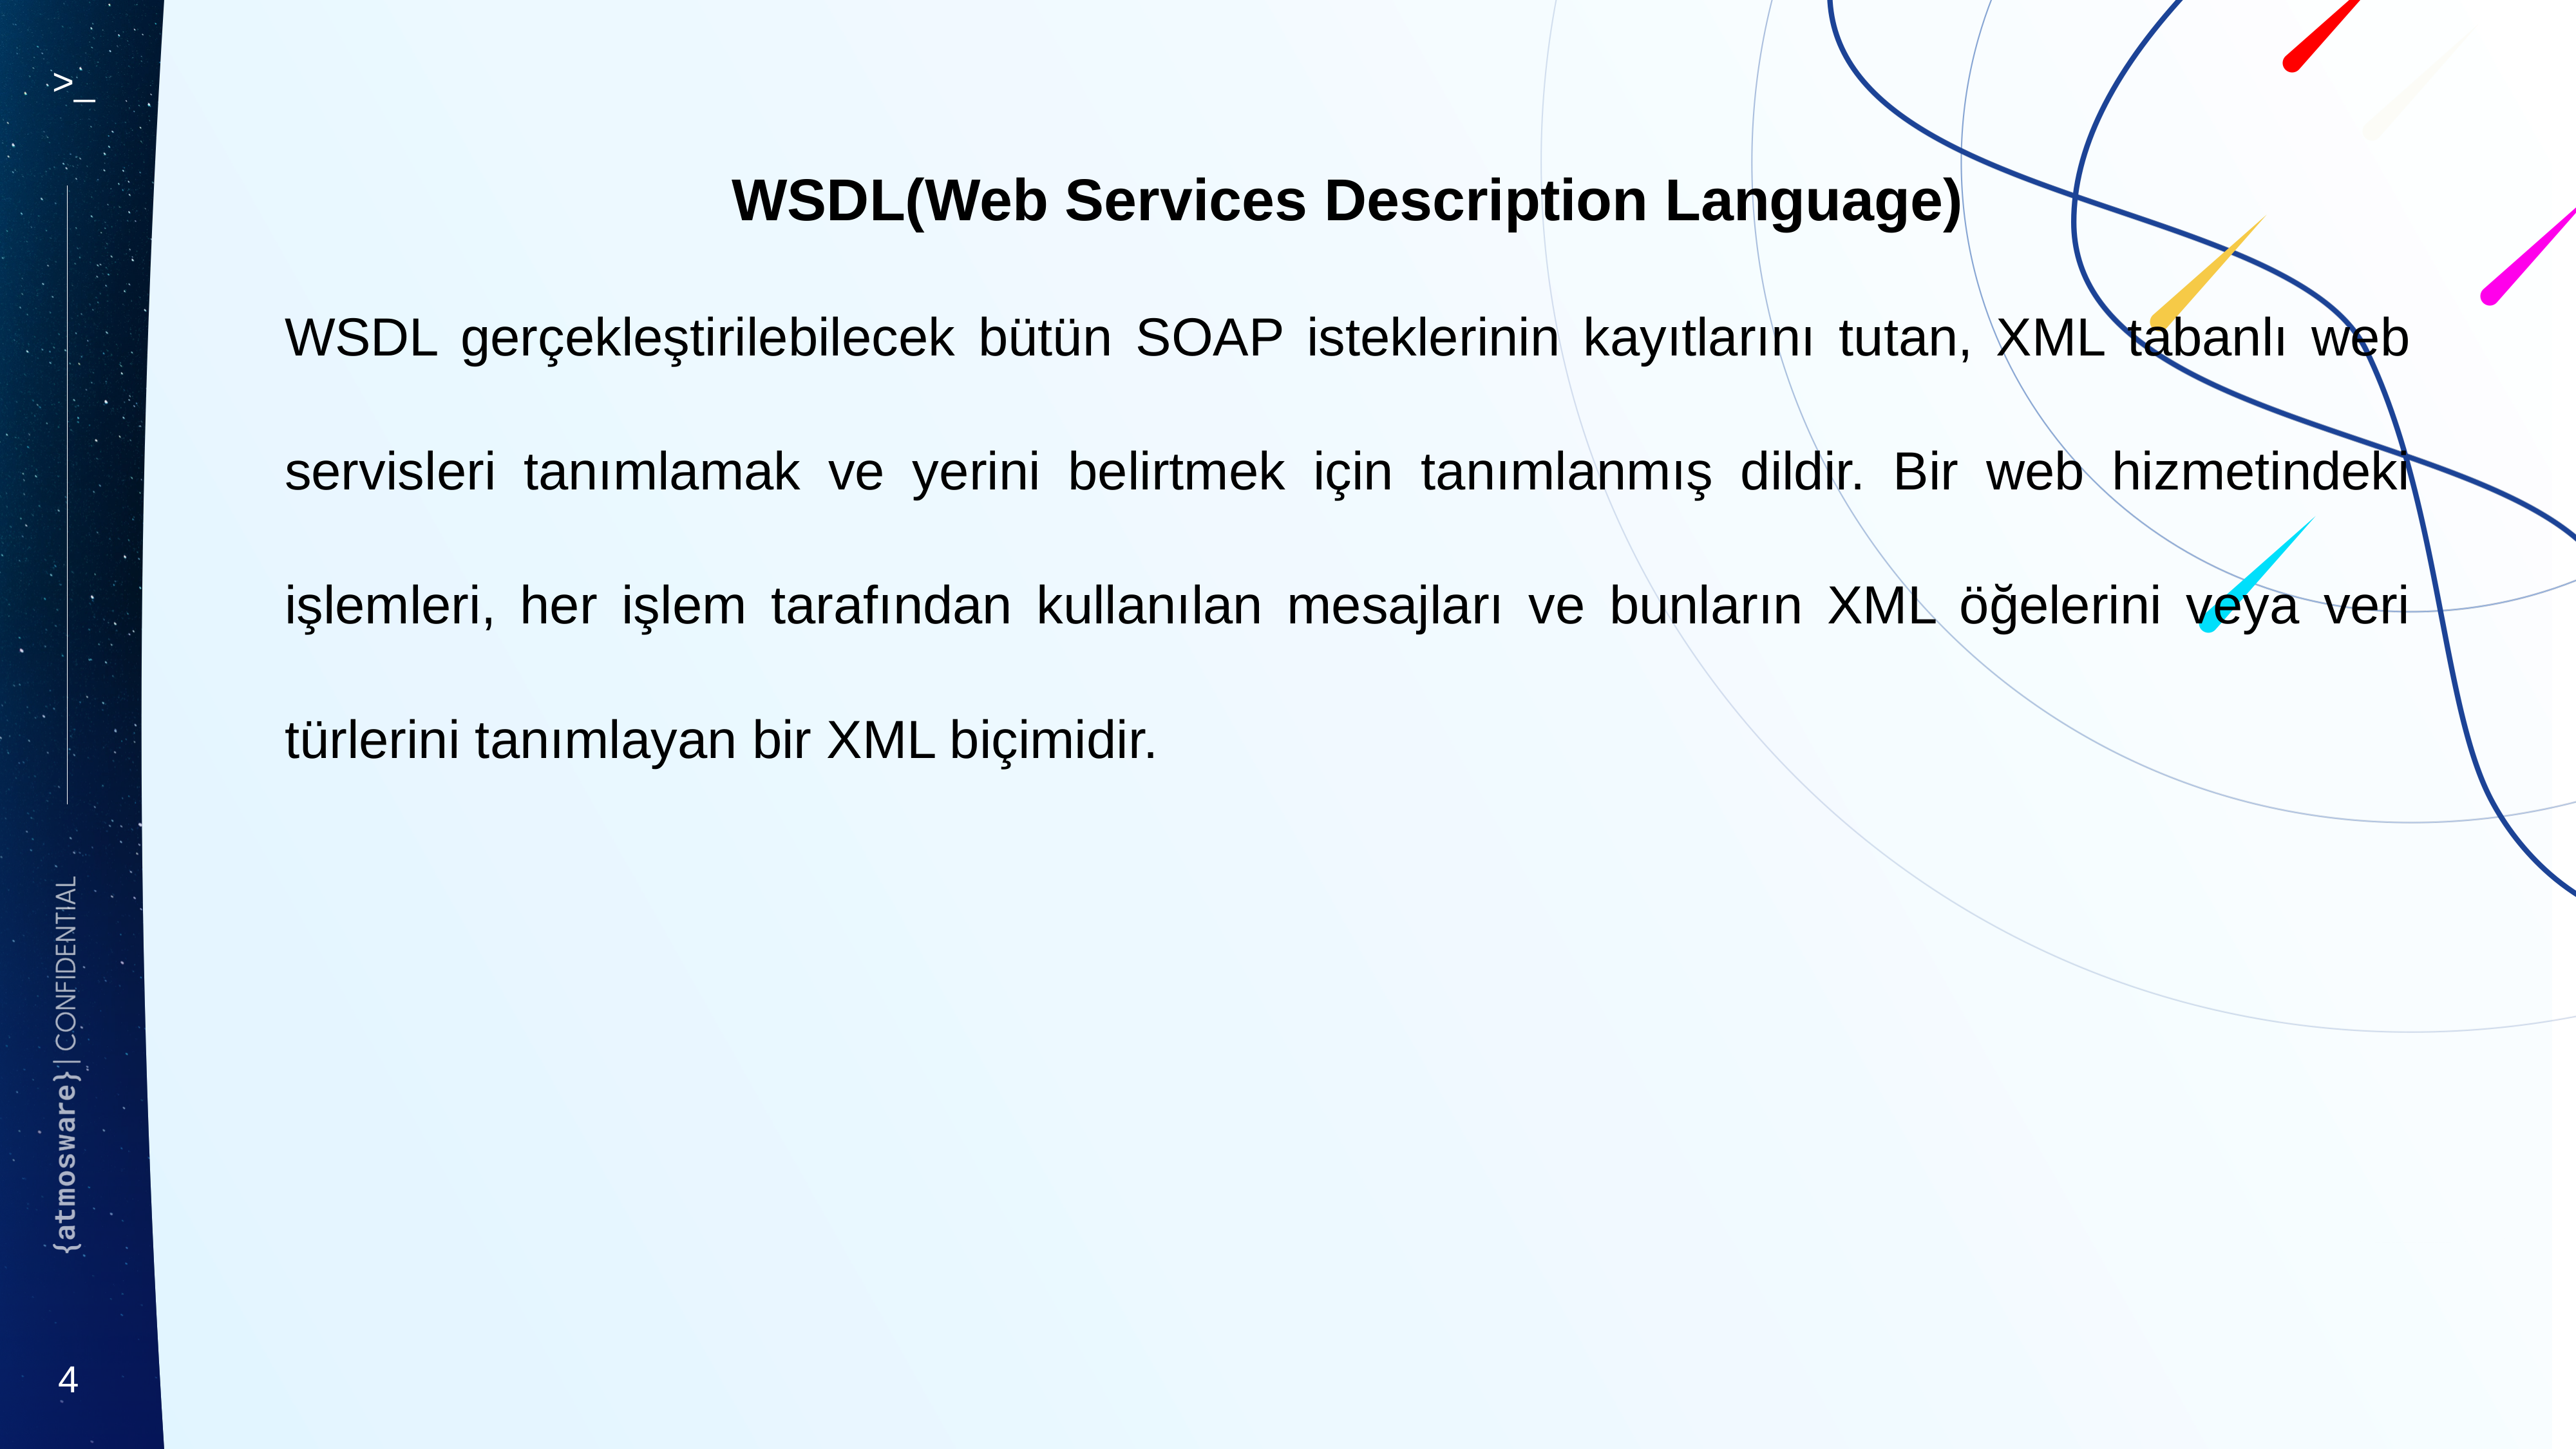

WSDL(Web Services Description Language)
WSDL gerçekleştirilebilecek bütün SOAP isteklerinin kayıtlarını tutan, XML tabanlı web servisleri tanımlamak ve yerini belirtmek için tanımlanmış dildir. Bir web hizmetindeki işlemleri, her işlem tarafından kullanılan mesajları ve bunların XML öğelerini veya veri türlerini tanımlayan bir XML biçimidir.

4